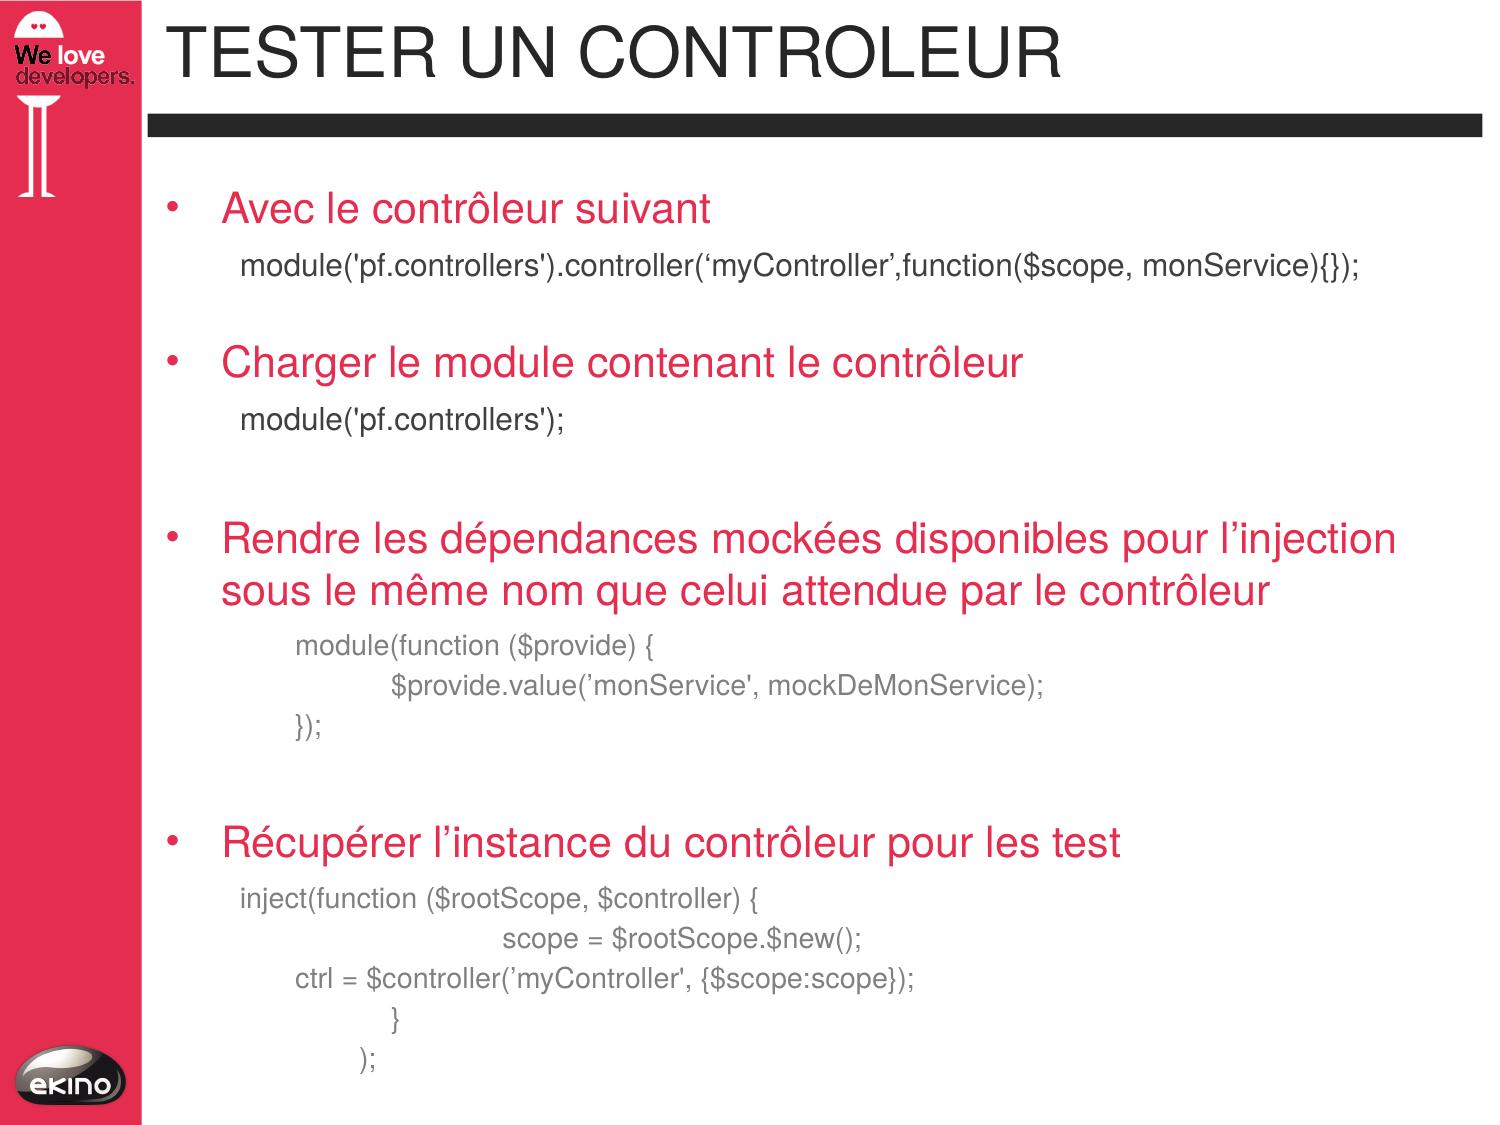

# Tester un controleur
Avec le contrôleur suivant
module('pf.controllers').controller(‘myController’,function($scope, monService){});

Charger le module contenant le contrôleur
module('pf.controllers');

Rendre les dépendances mockées disponibles pour l’injection sous le même nom que celui attendue par le contrôleur
module(function ($provide) {
            $provide.value(’monService', mockDeMonService);
});

Récupérer l’instance du contrôleur pour les test
	inject(function ($rootScope, $controller) {
                	scope = $rootScope.$new();
		ctrl = $controller(’myController', {$scope:scope});
            }
        );